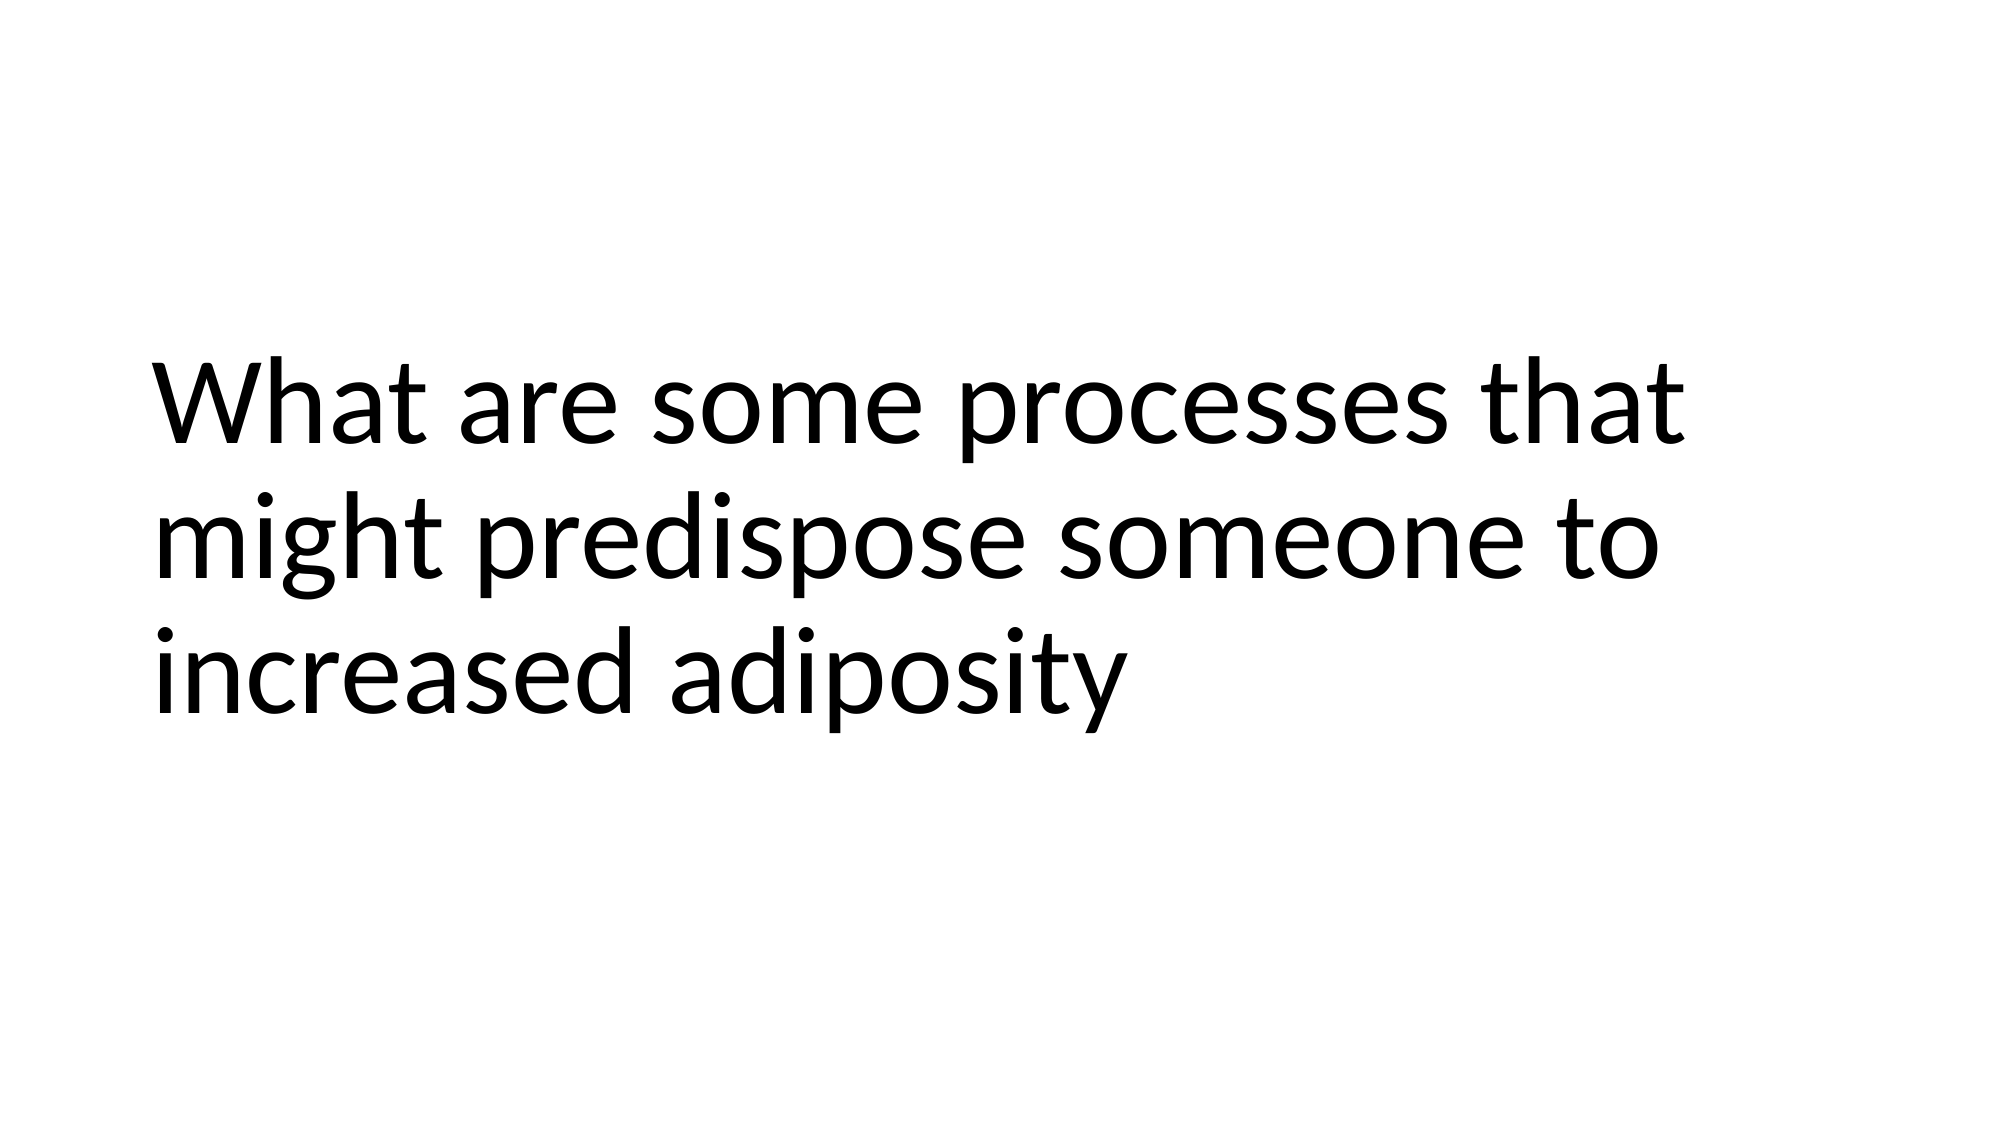

# What are some processes that might predispose someone to increased adiposity